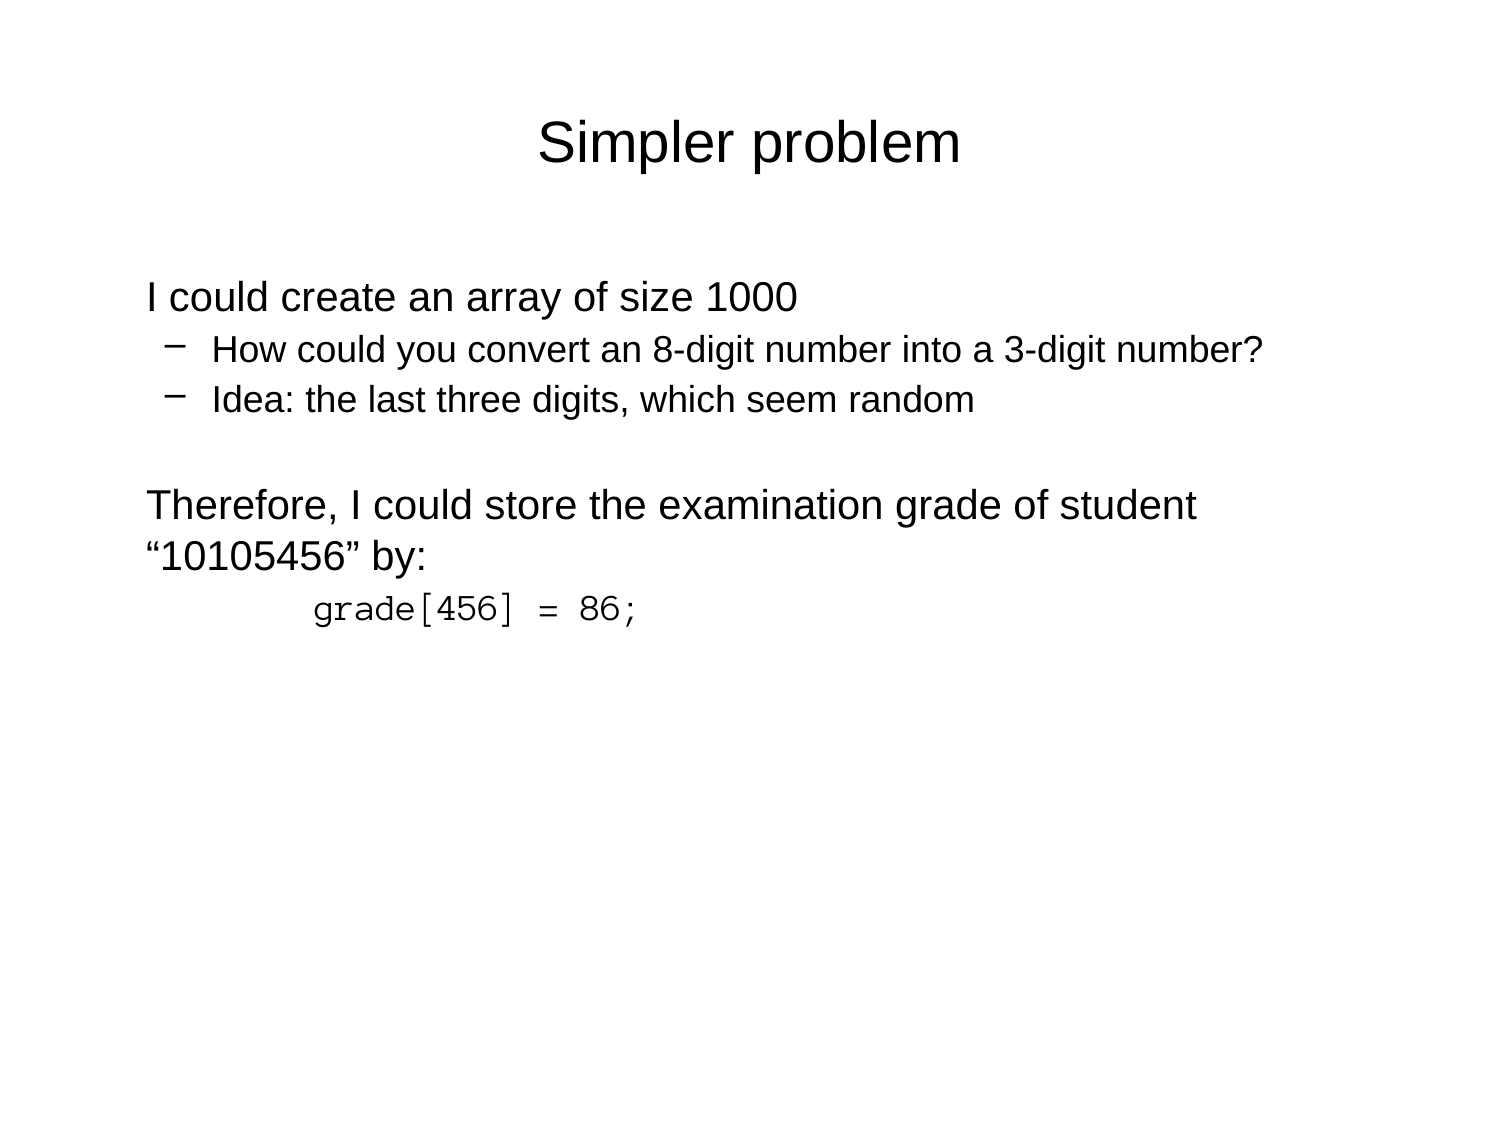

# Simpler problem
	I could create an array of size 1000
How could you convert an 8-digit number into a 3-digit number?
Idea: the last three digits, which seem random

	Therefore, I could store the examination grade of student “10105456” by:
	grade[456] = 86;